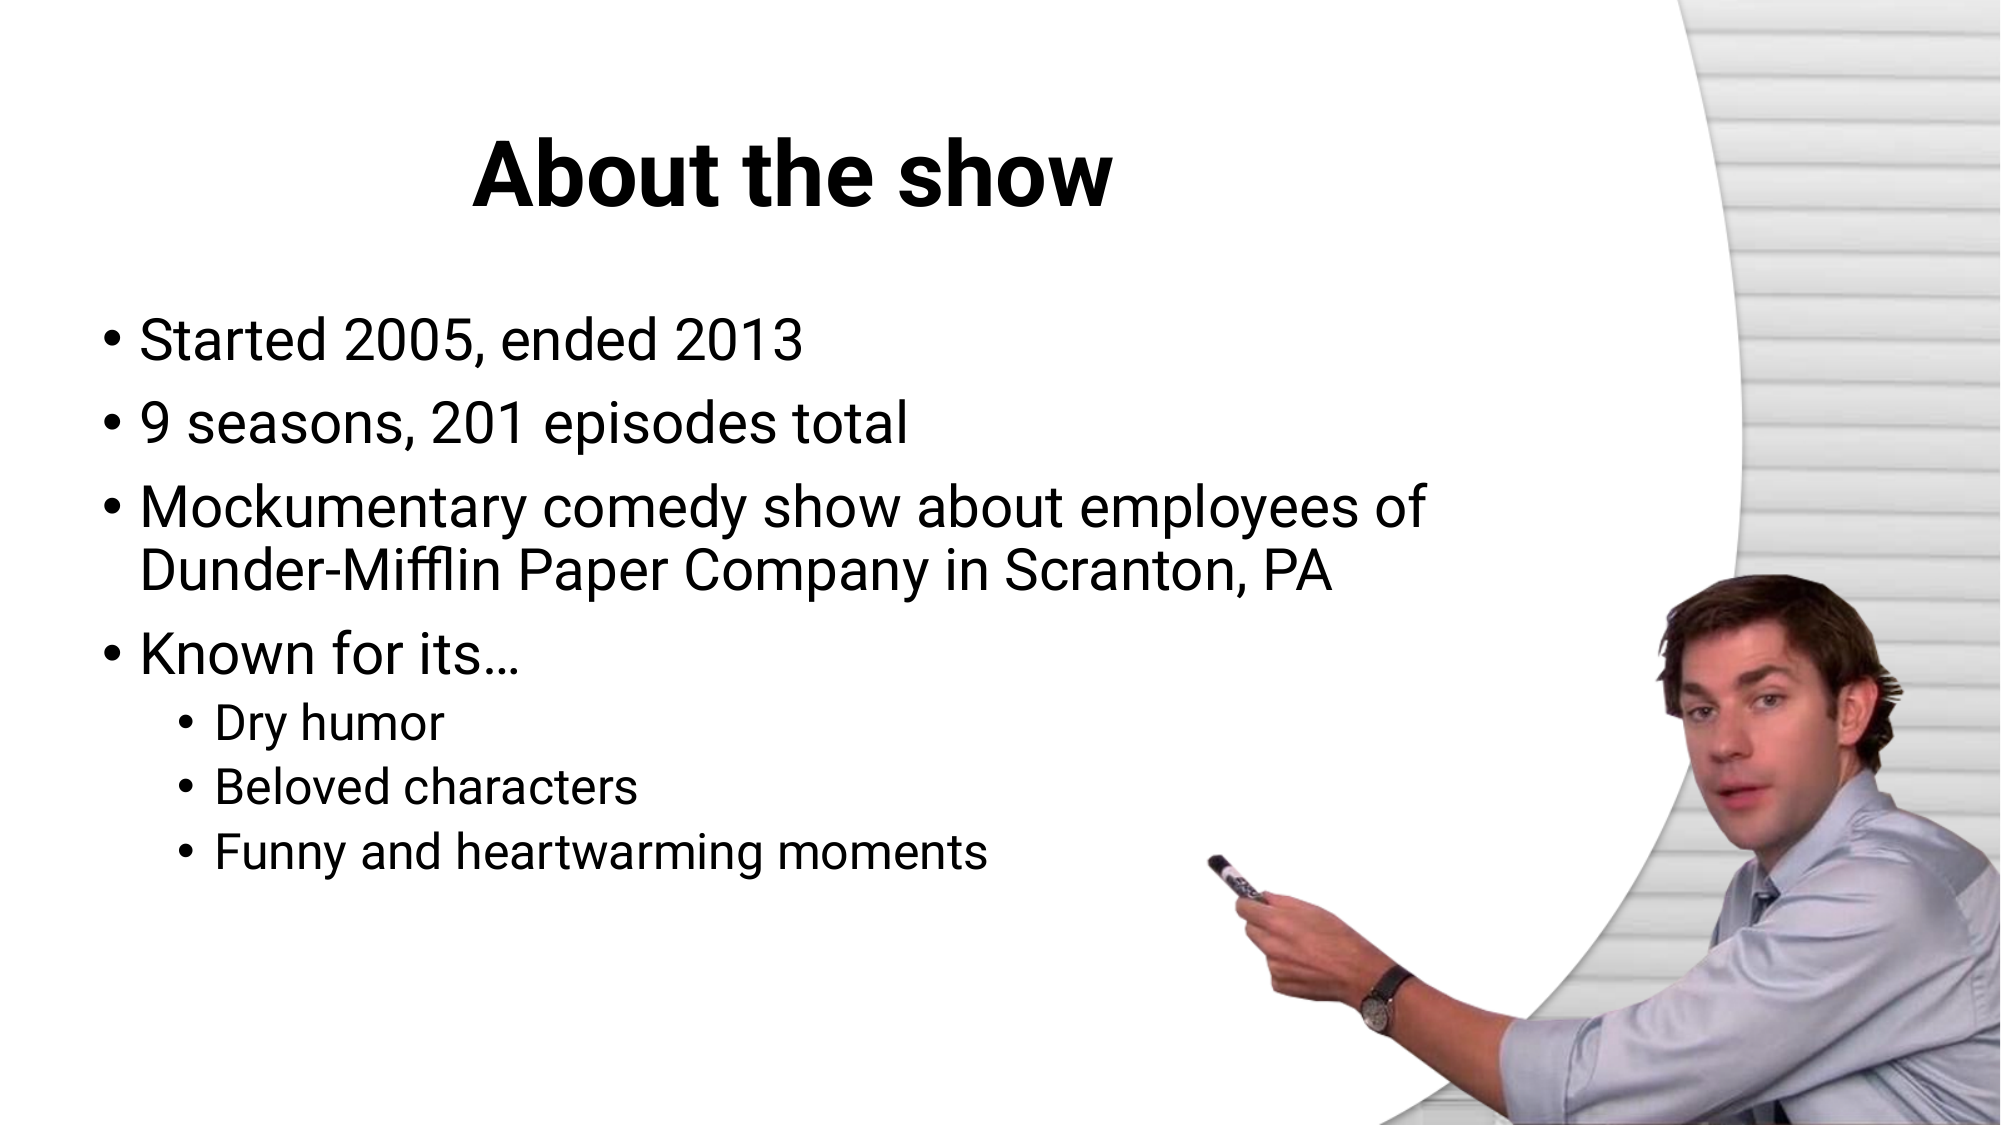

# About the show
Started 2005, ended 2013
9 seasons, 201 episodes total
Mockumentary comedy show about employees of Dunder-Mifflin Paper Company in Scranton, PA
Known for its…
Dry humor
Beloved characters
Funny and heartwarming moments